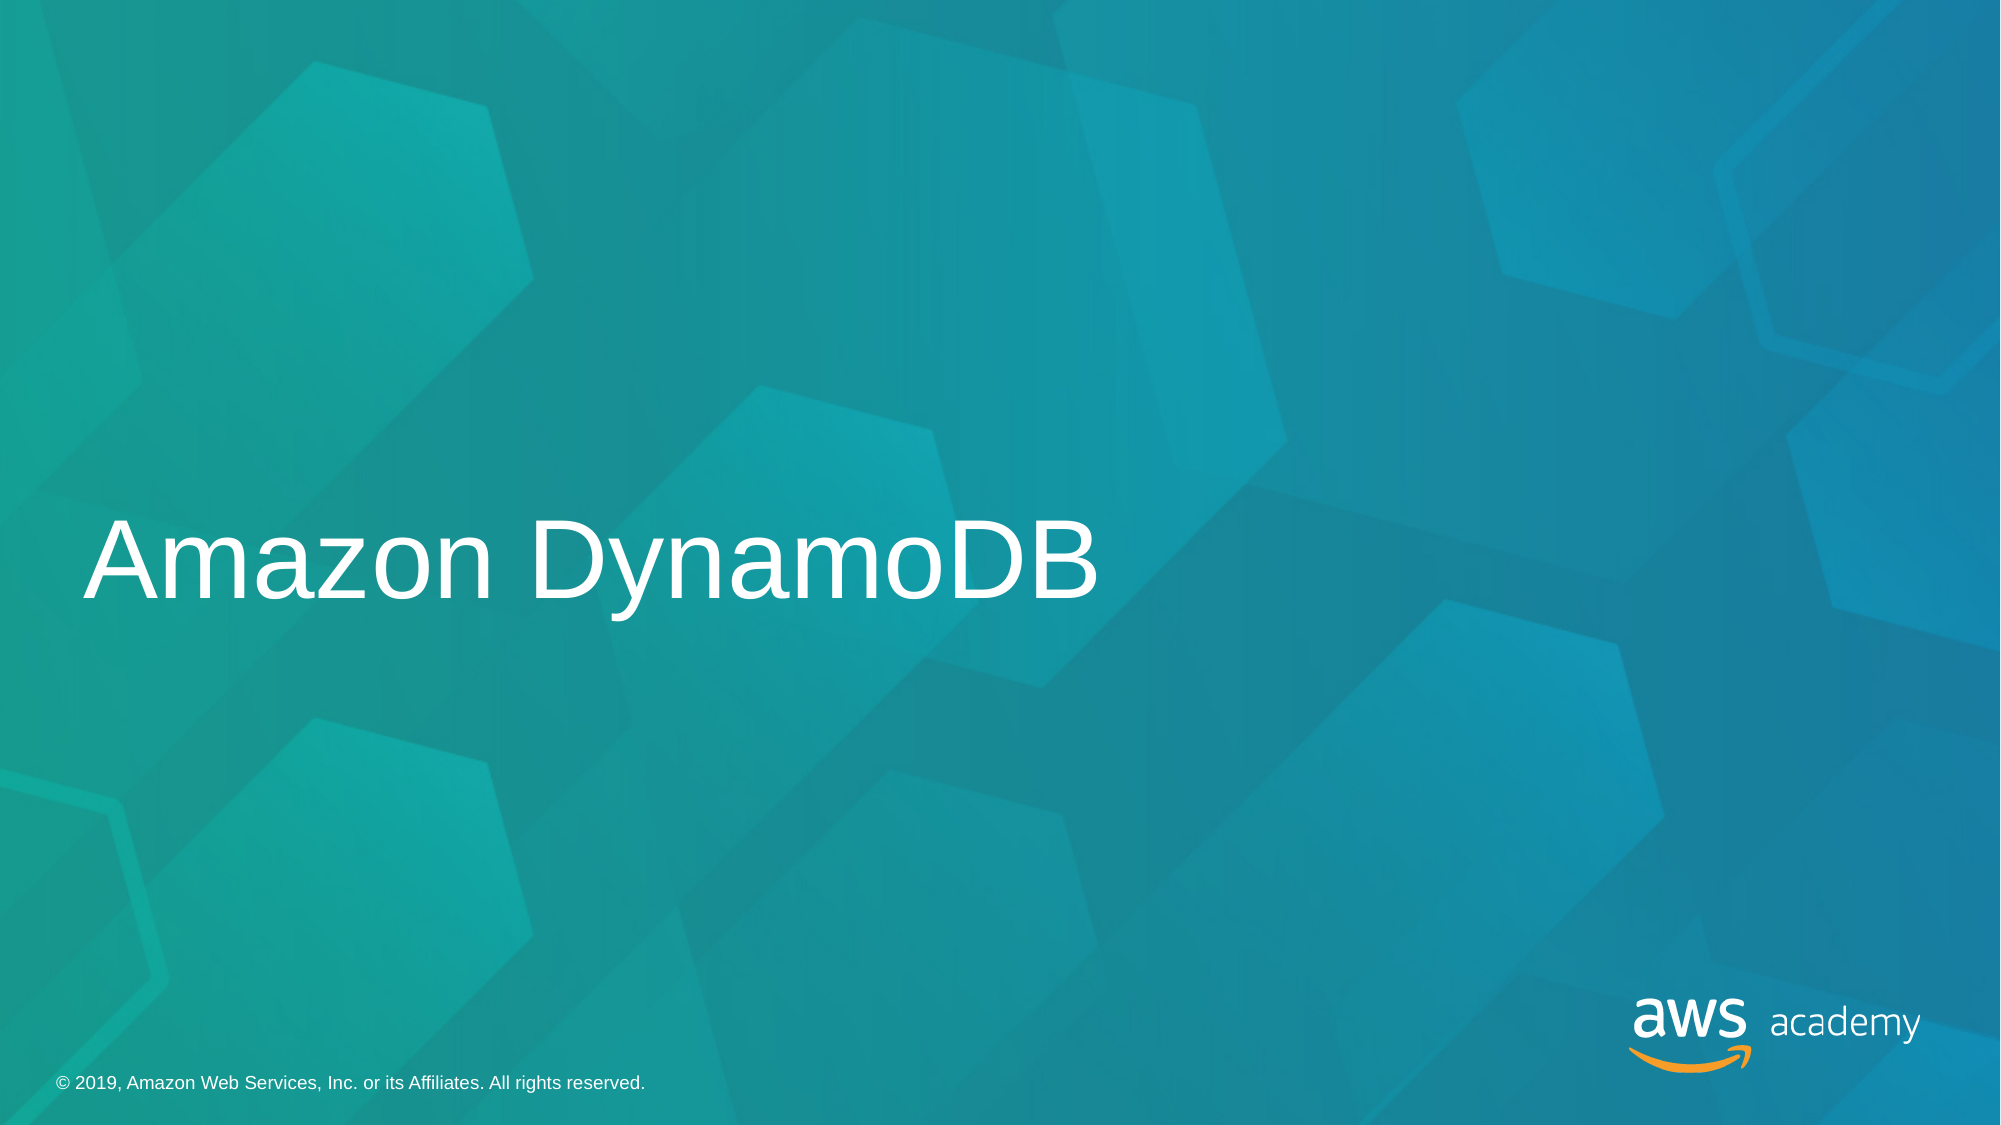

# Amazon DynamoDB
© 2019, Amazon Web Services, Inc. or its Affiliates. All rights reserved.